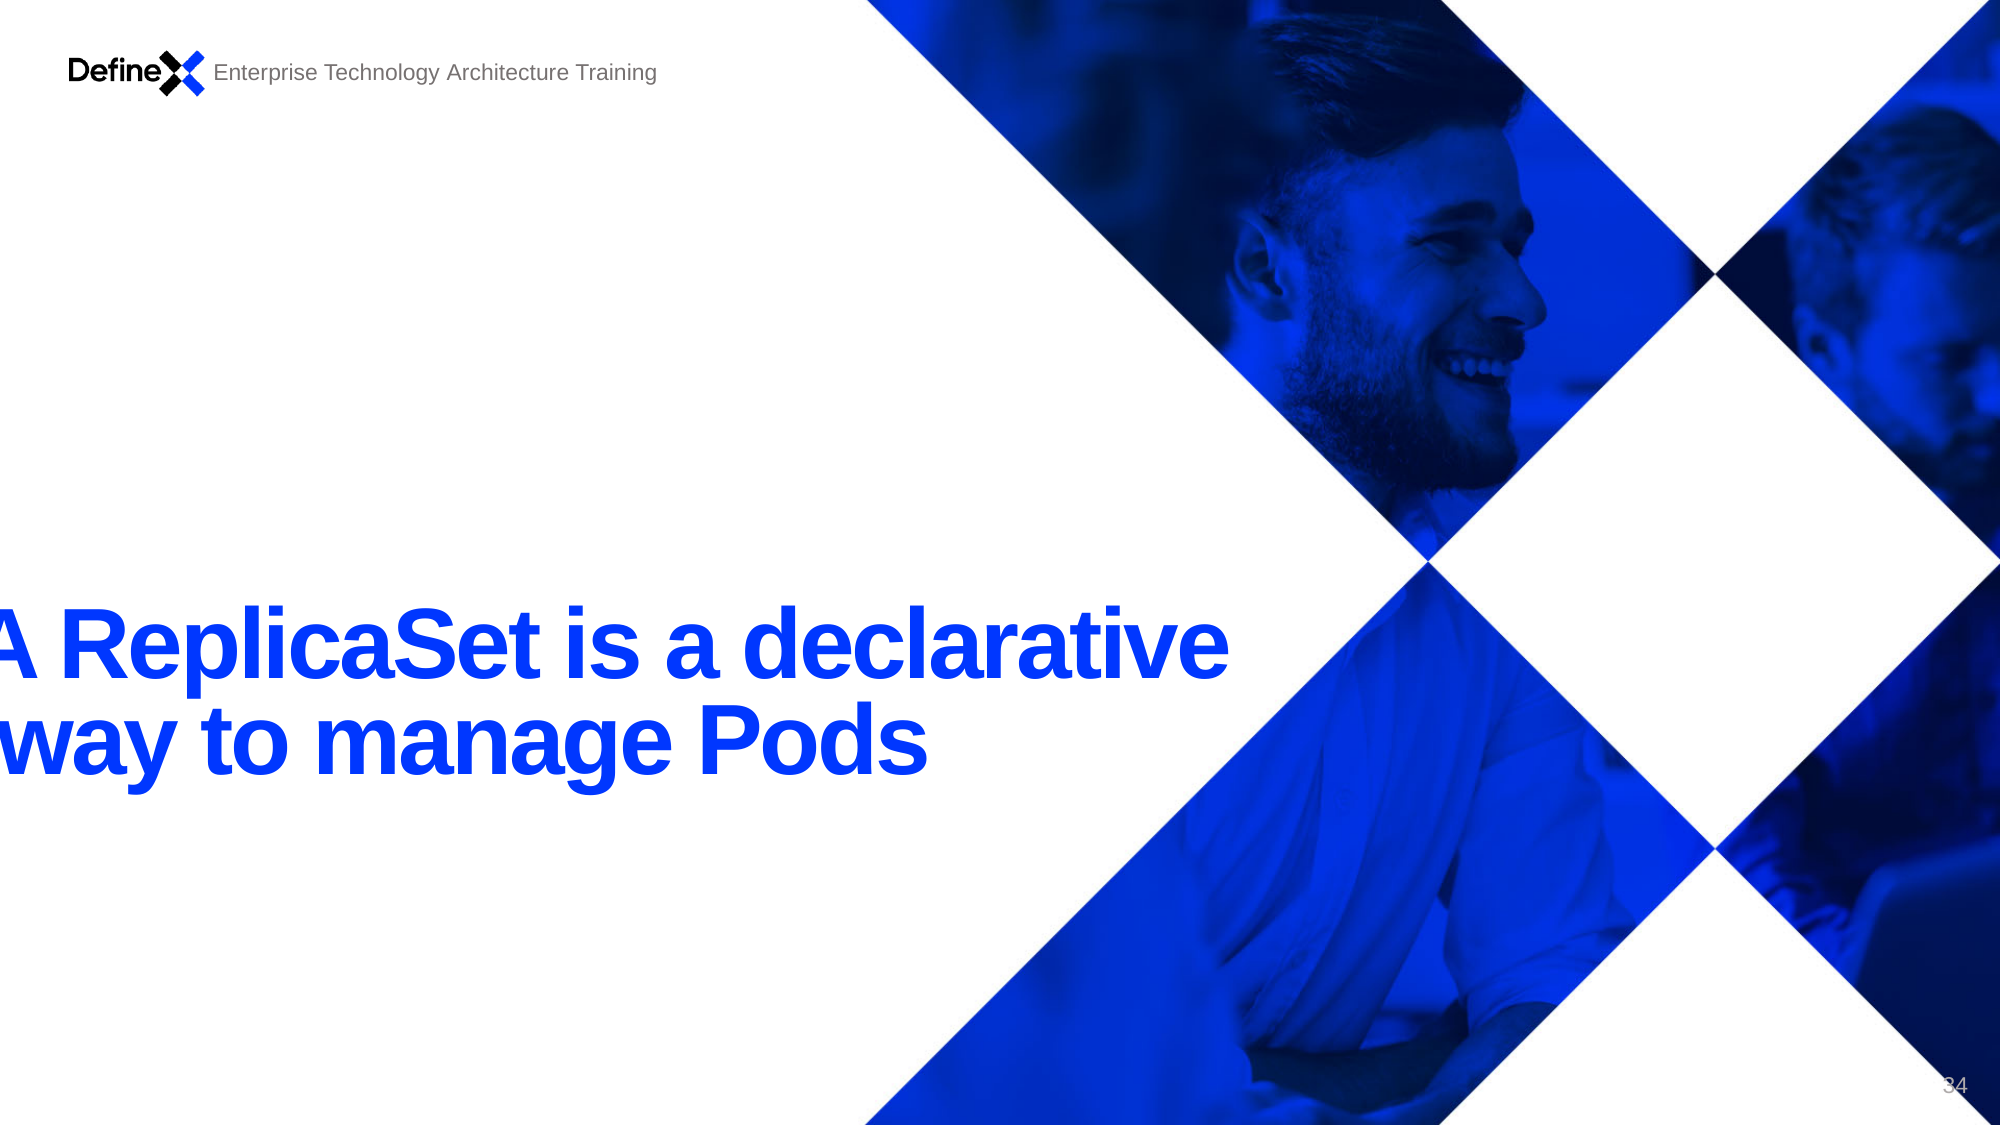

A ReplicaSet is a declarative
 way to manage Pods